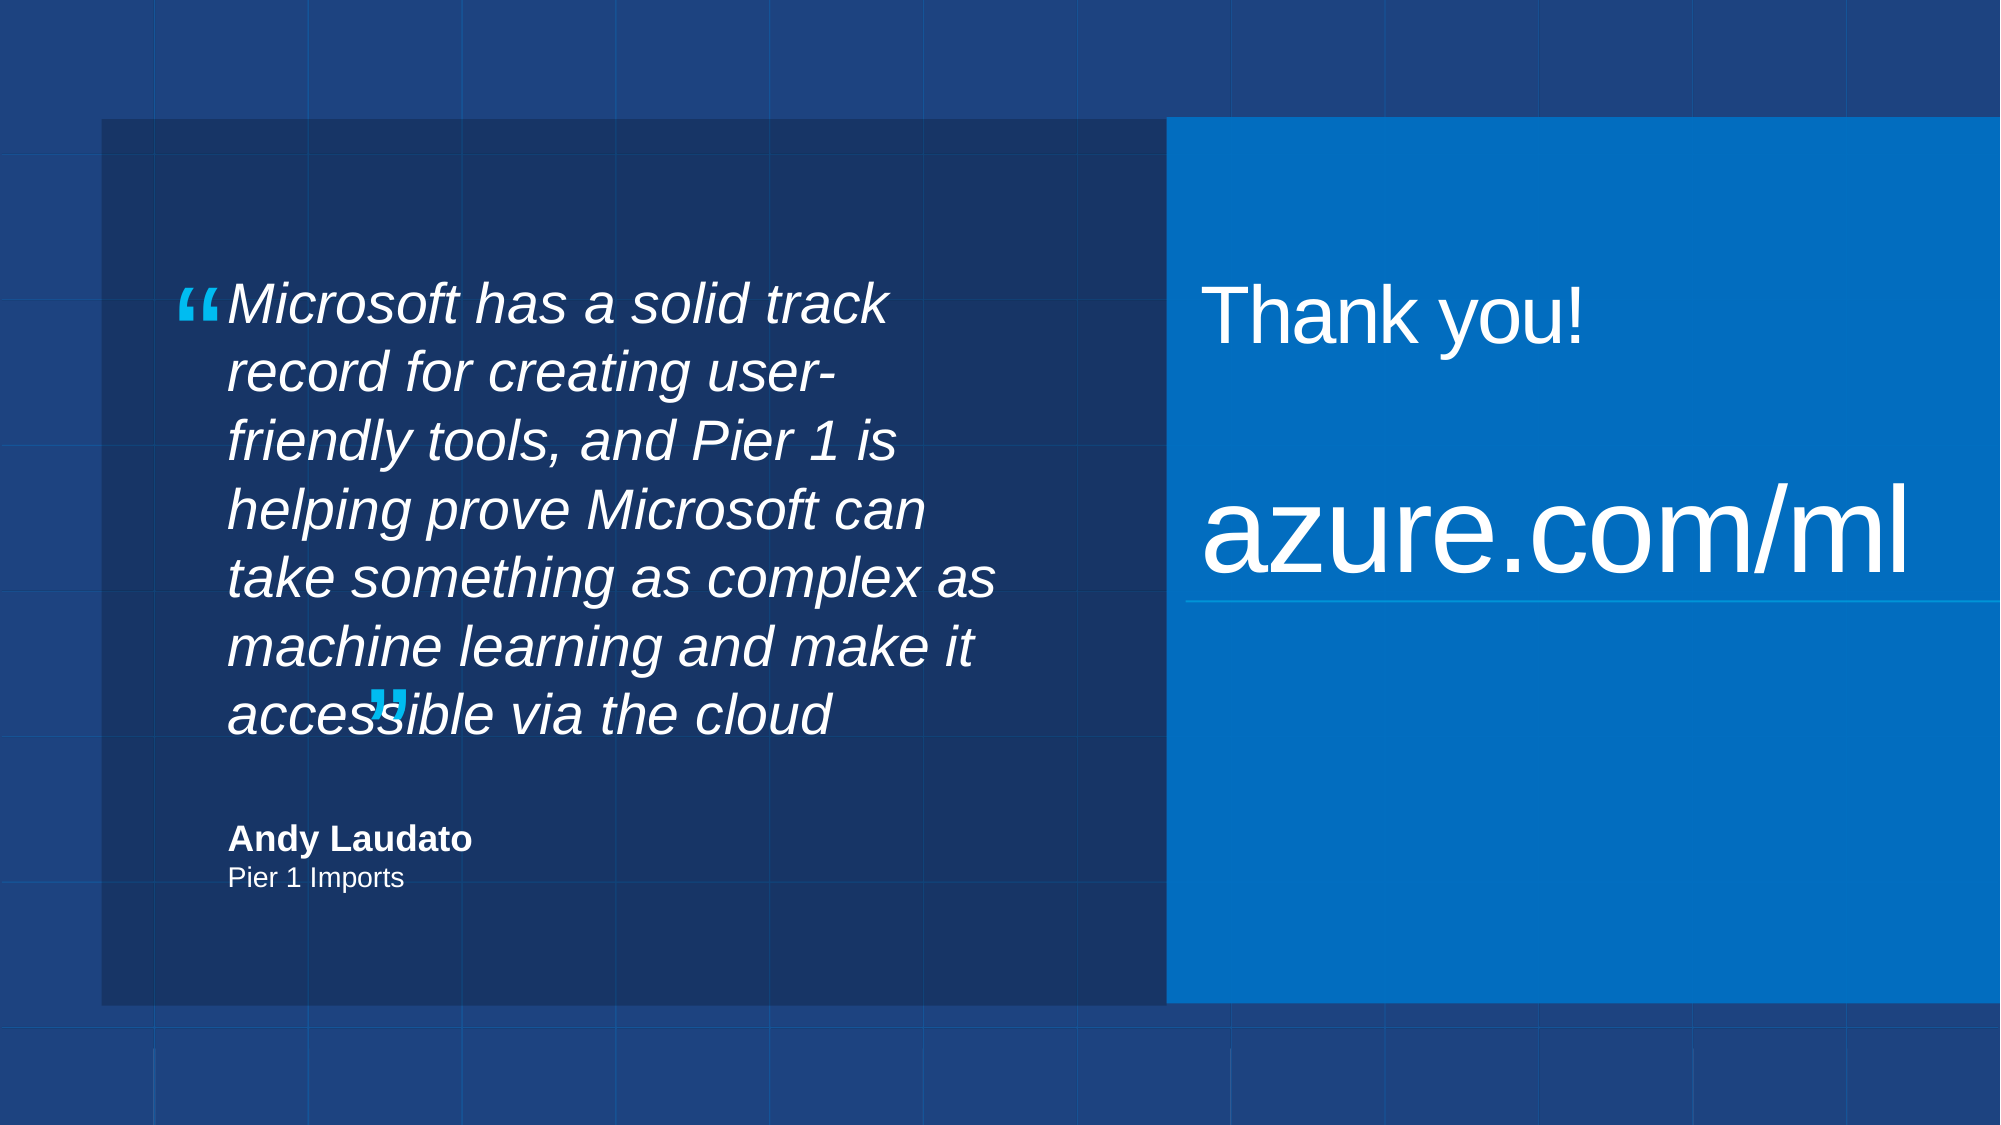

Thank you!

azure.com/ml

Microsoft has a solid track record for creating user-friendly tools, and Pier 1 is helping prove Microsoft can take something as complex as machine learning and make it accessible via the cloud

Andy Laudato
Pier 1 Imports

“
”